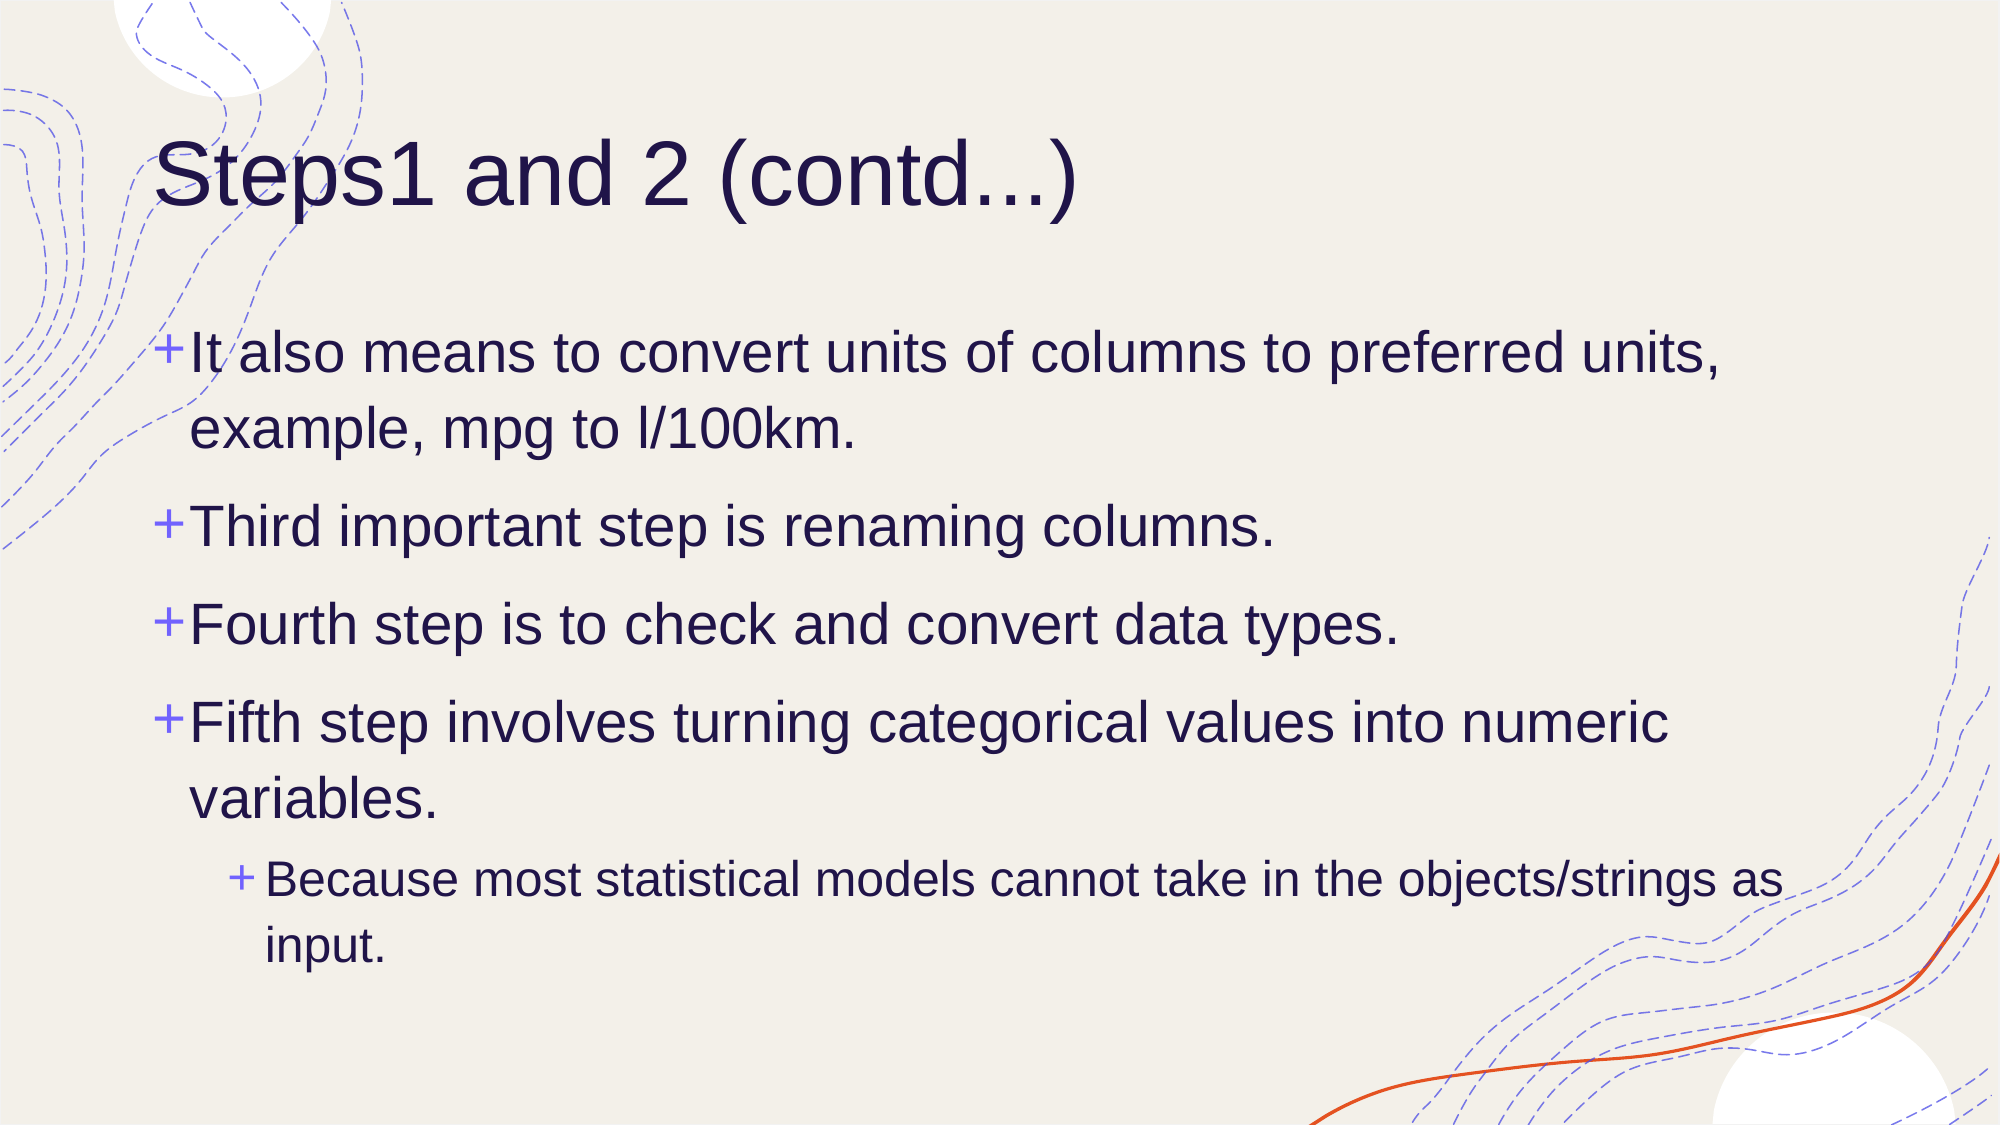

# Steps1 and 2 (contd...)
It also means to convert units of columns to preferred units, example, mpg to l/100km.
Third important step is renaming columns.
Fourth step is to check and convert data types.
Fifth step involves turning categorical values into numeric variables.
Because most statistical models cannot take in the objects/strings as input.